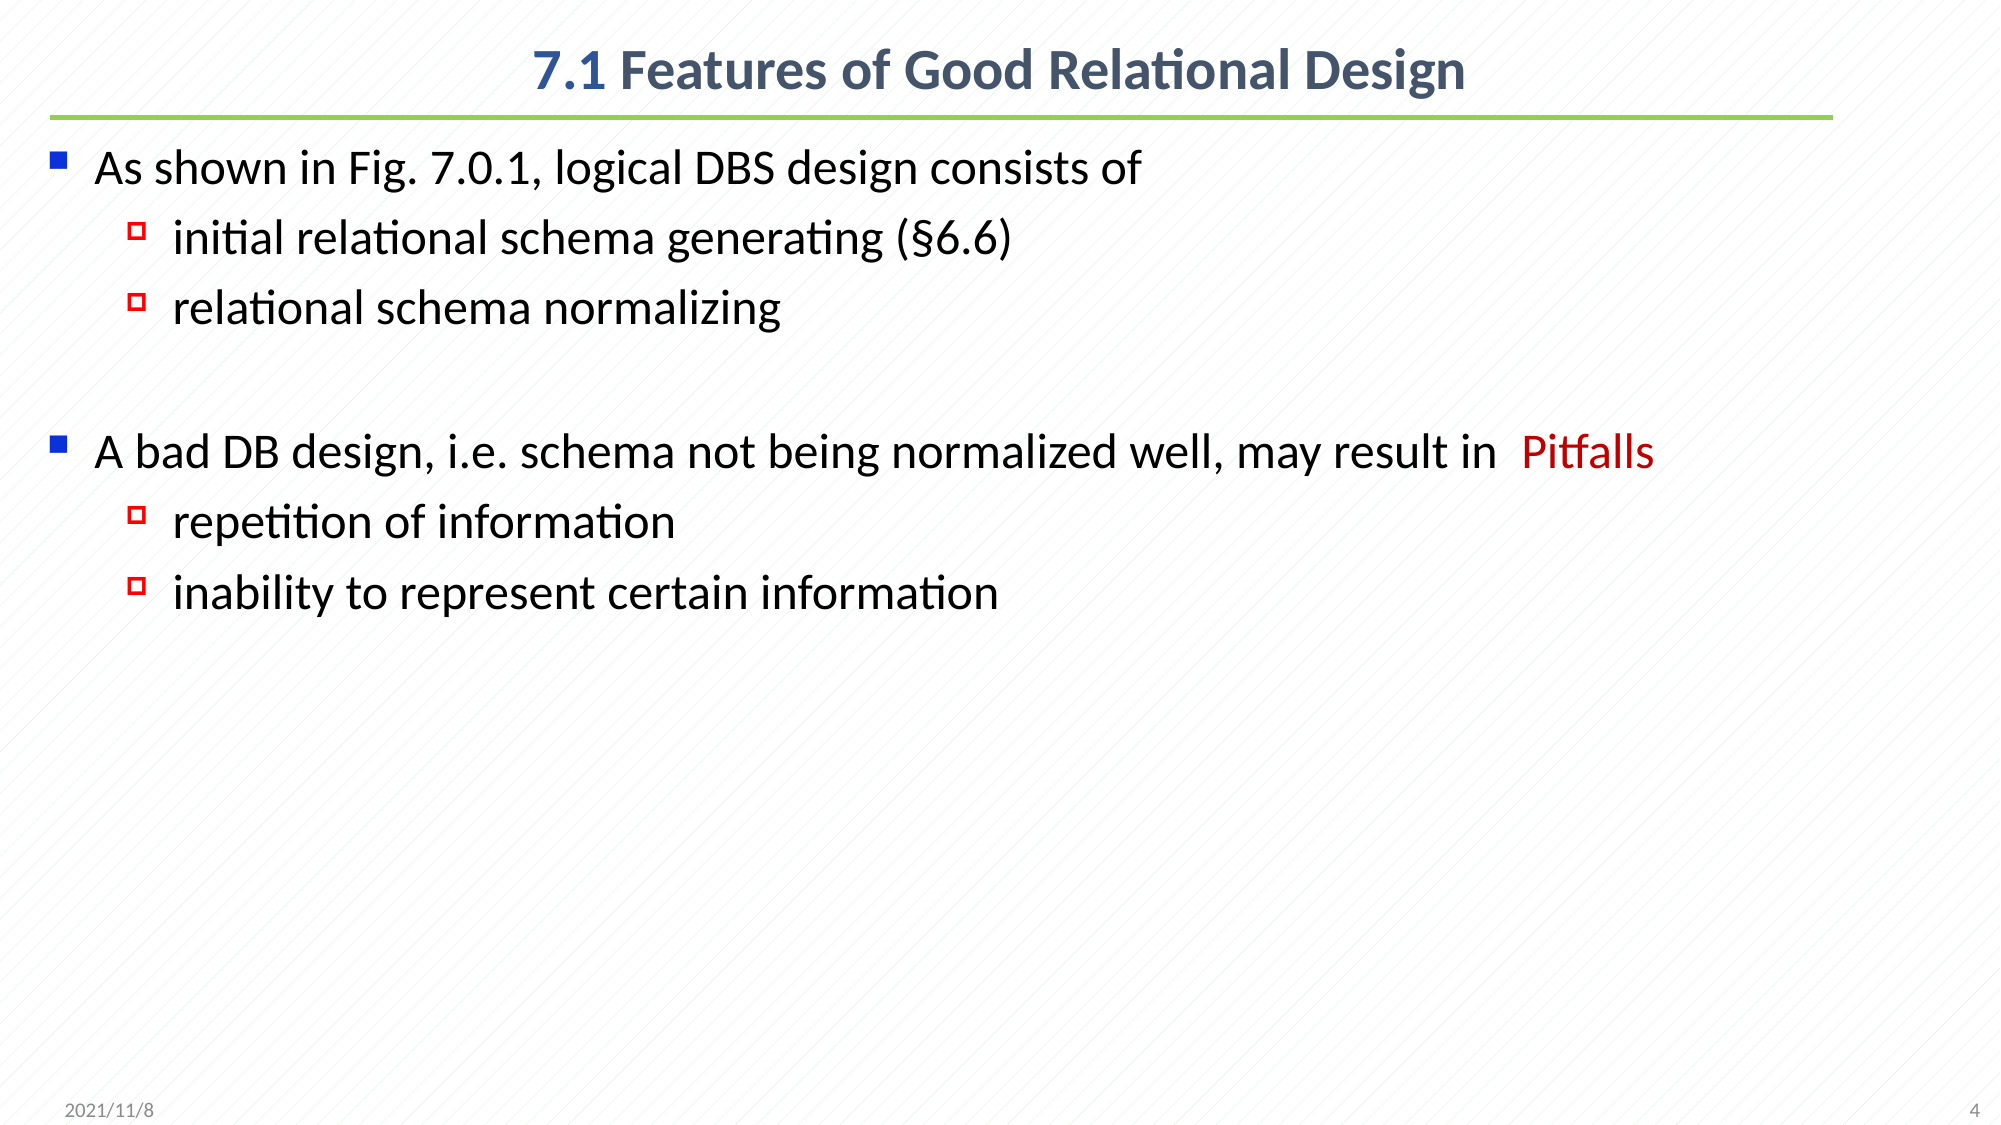

# 7.1 Features of Good Relational Design
As shown in Fig. 7.0.1, logical DBS design consists of
initial relational schema generating (§6.6)
relational schema normalizing

A bad DB design, i.e. schema not being normalized well, may result in  Pitfalls
repetition of information
inability to represent certain information

4
2021/11/8